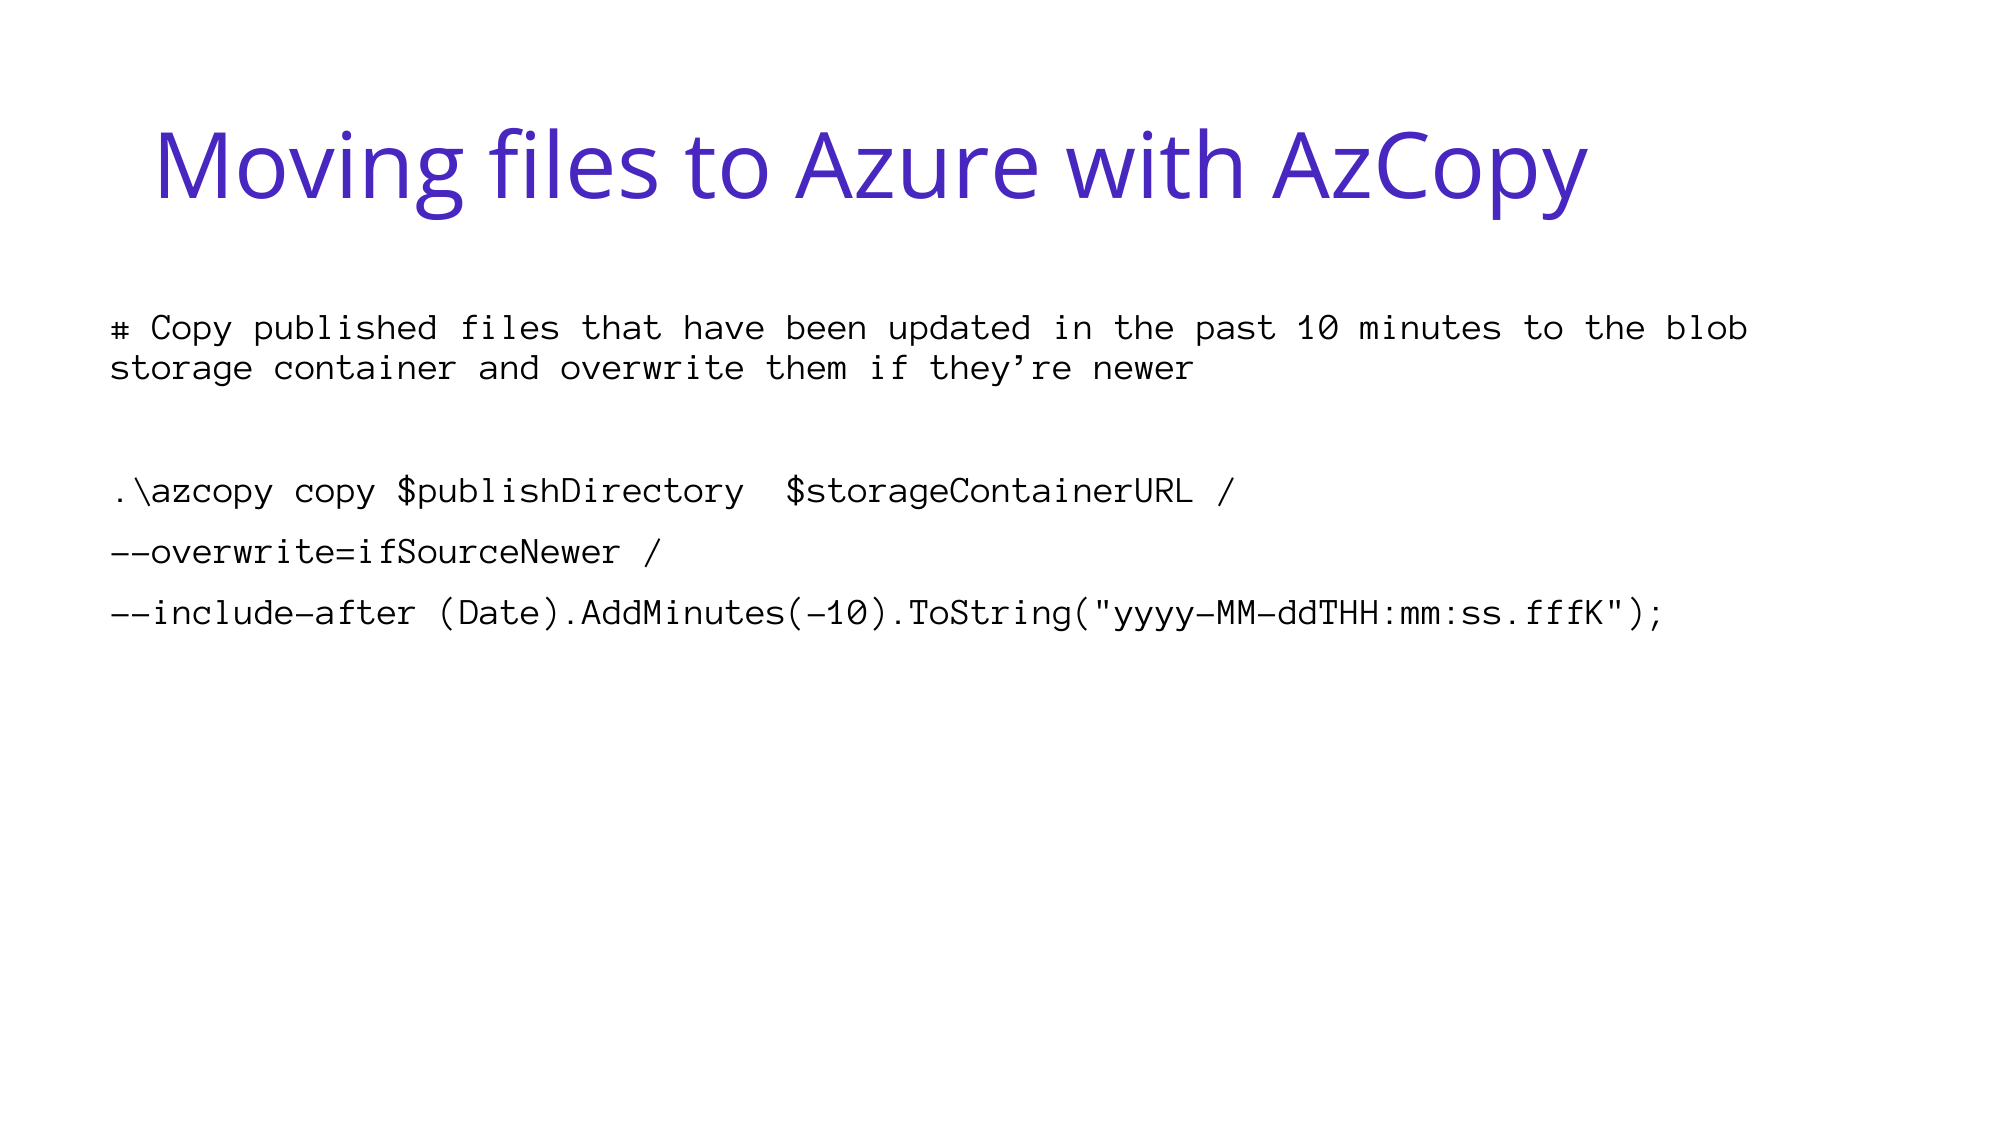

# Moving files to Azure with AzCopy
# Copy published files that have been updated in the past 10 minutes to the blob storage container and overwrite them if they’re newer

.\azcopy copy $publishDirectory  $storageContainerURL /
--overwrite=ifSourceNewer /
--include-after (Date).AddMinutes(-10).ToString("yyyy-MM-ddTHH:mm:ss.fffK");